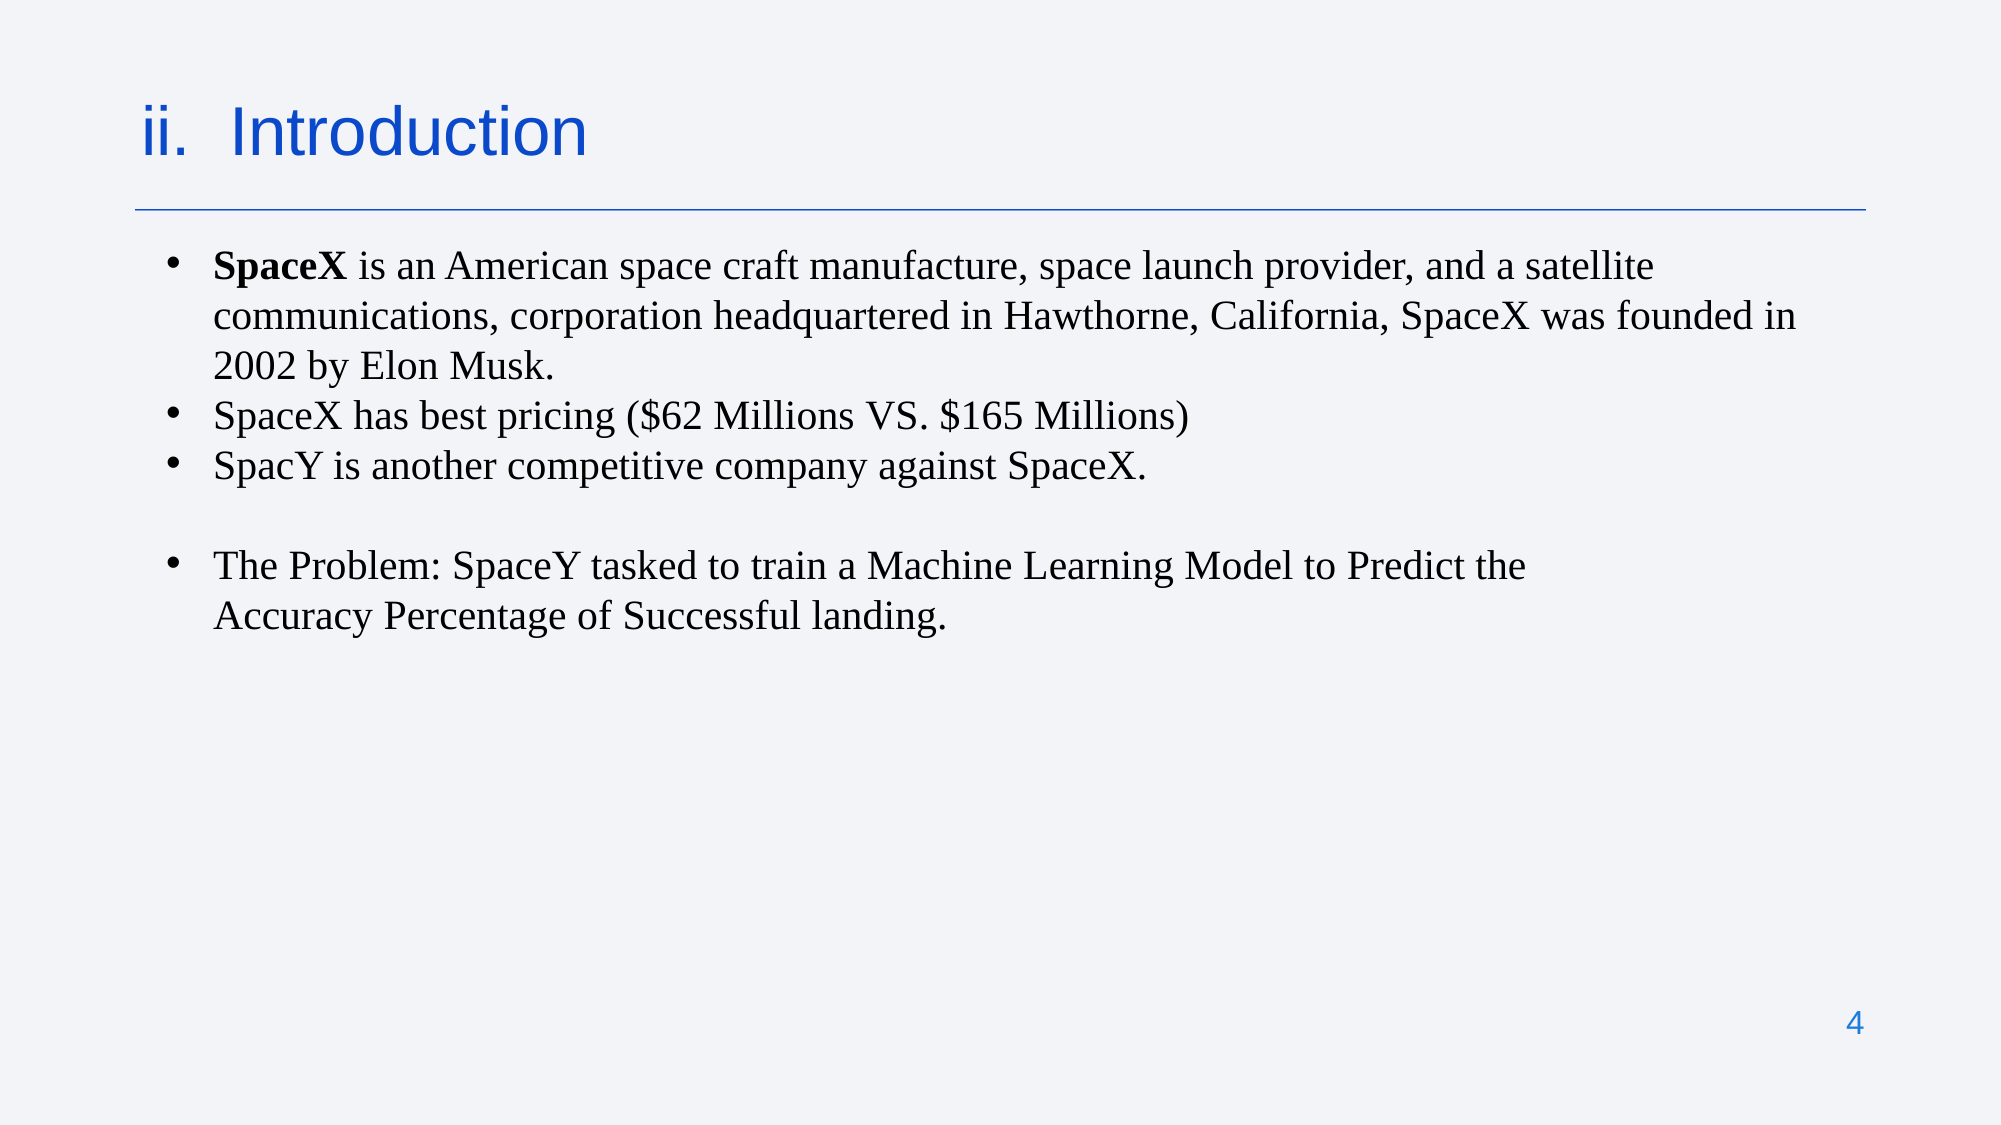

ii.  Introduction
SpaceX is an American space craft manufacture, space launch provider, and a satellite communications, corporation headquartered in Hawthorne, California, SpaceX was founded in 2002 by Elon Musk.
SpaceX has best pricing ($62 Millions VS. $165 Millions)
SpacY is another competitive company against SpaceX.

The Problem: SpaceY tasked to train a Machine Learning Model to Predict the Accuracy Percentage of Successful landing.

4